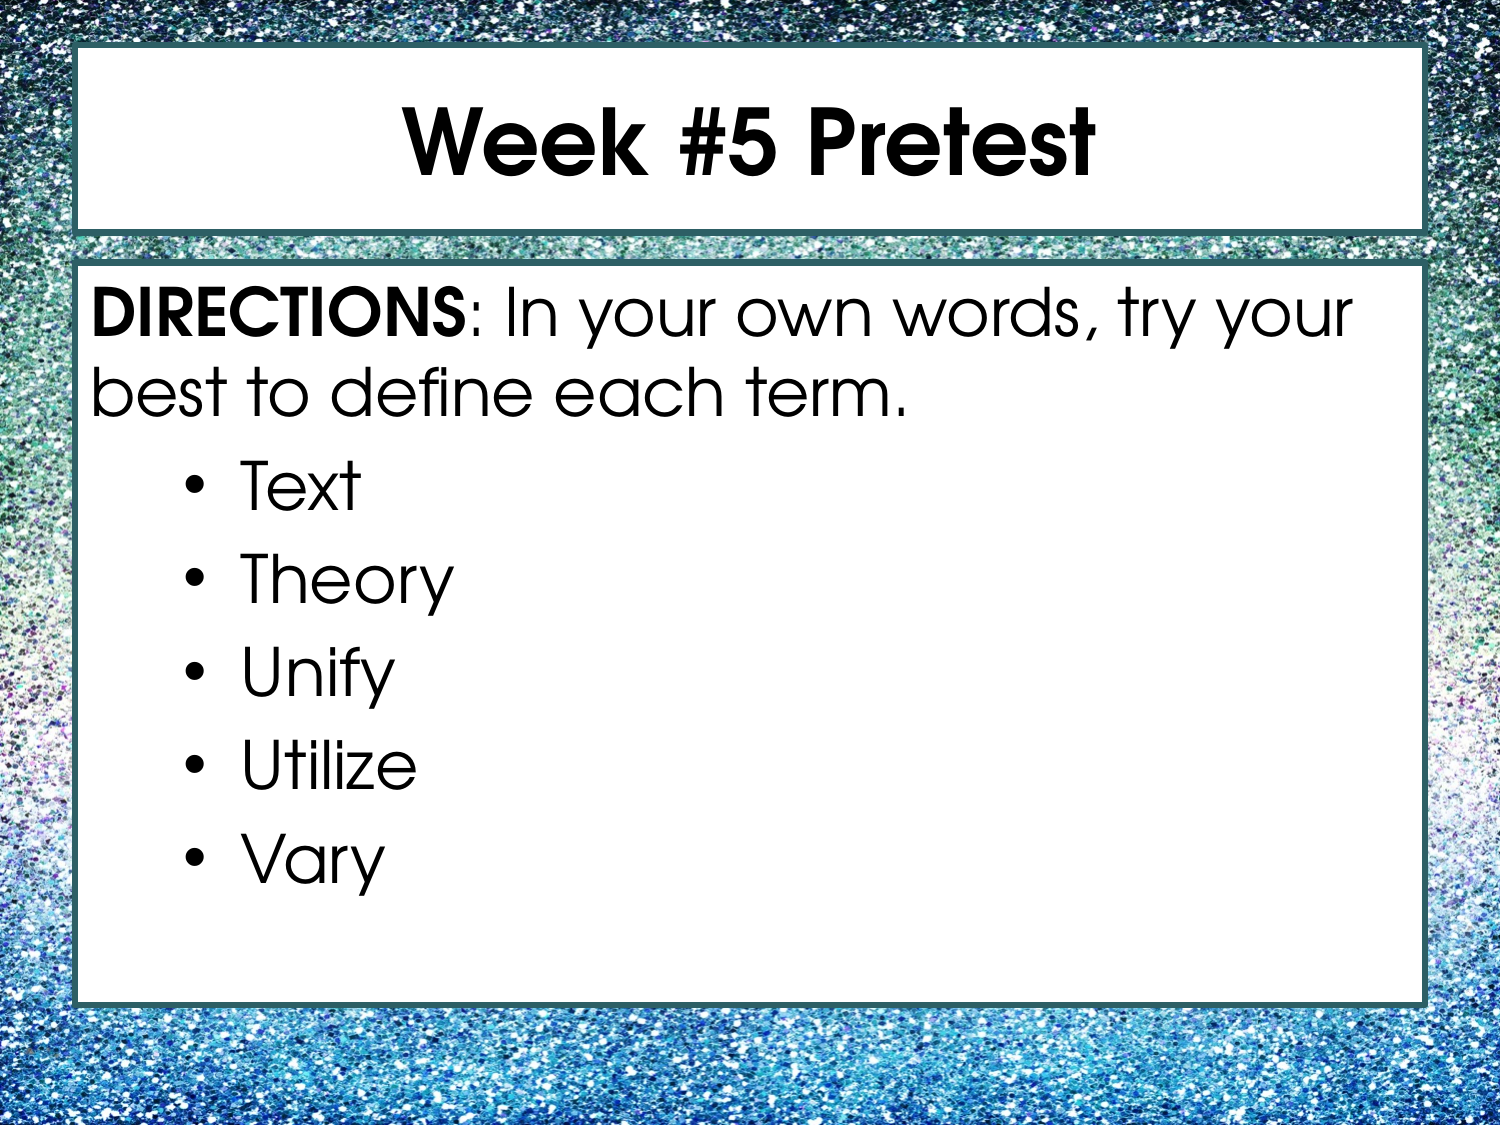

# Week #5 Pretest
DIRECTIONS: In your own words, try your best to define each term.
Text
Theory
Unify
Utilize
Vary